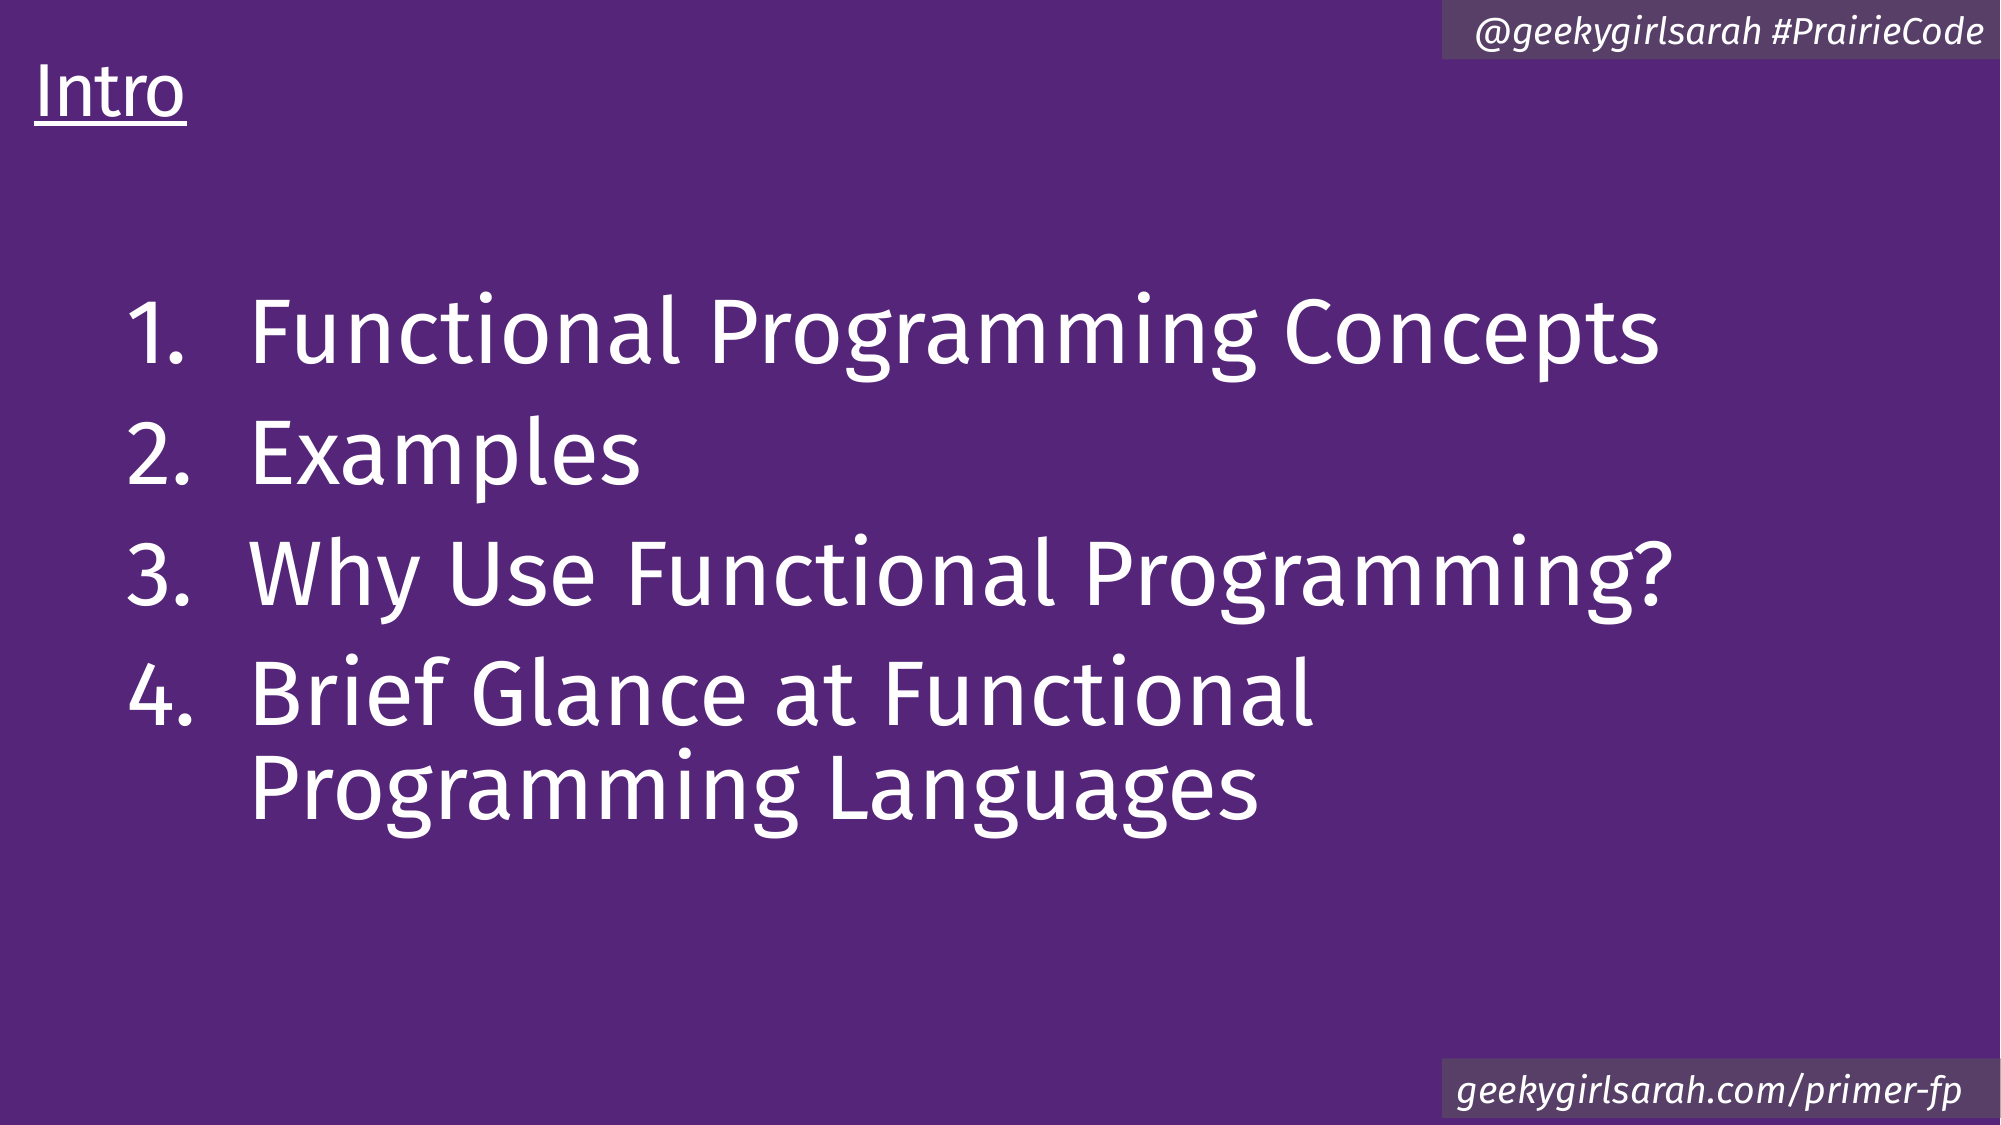

# Intro
Functional Programming Concepts
Examples
Why Use Functional Programming?
Brief Glance at Functional Programming Languages